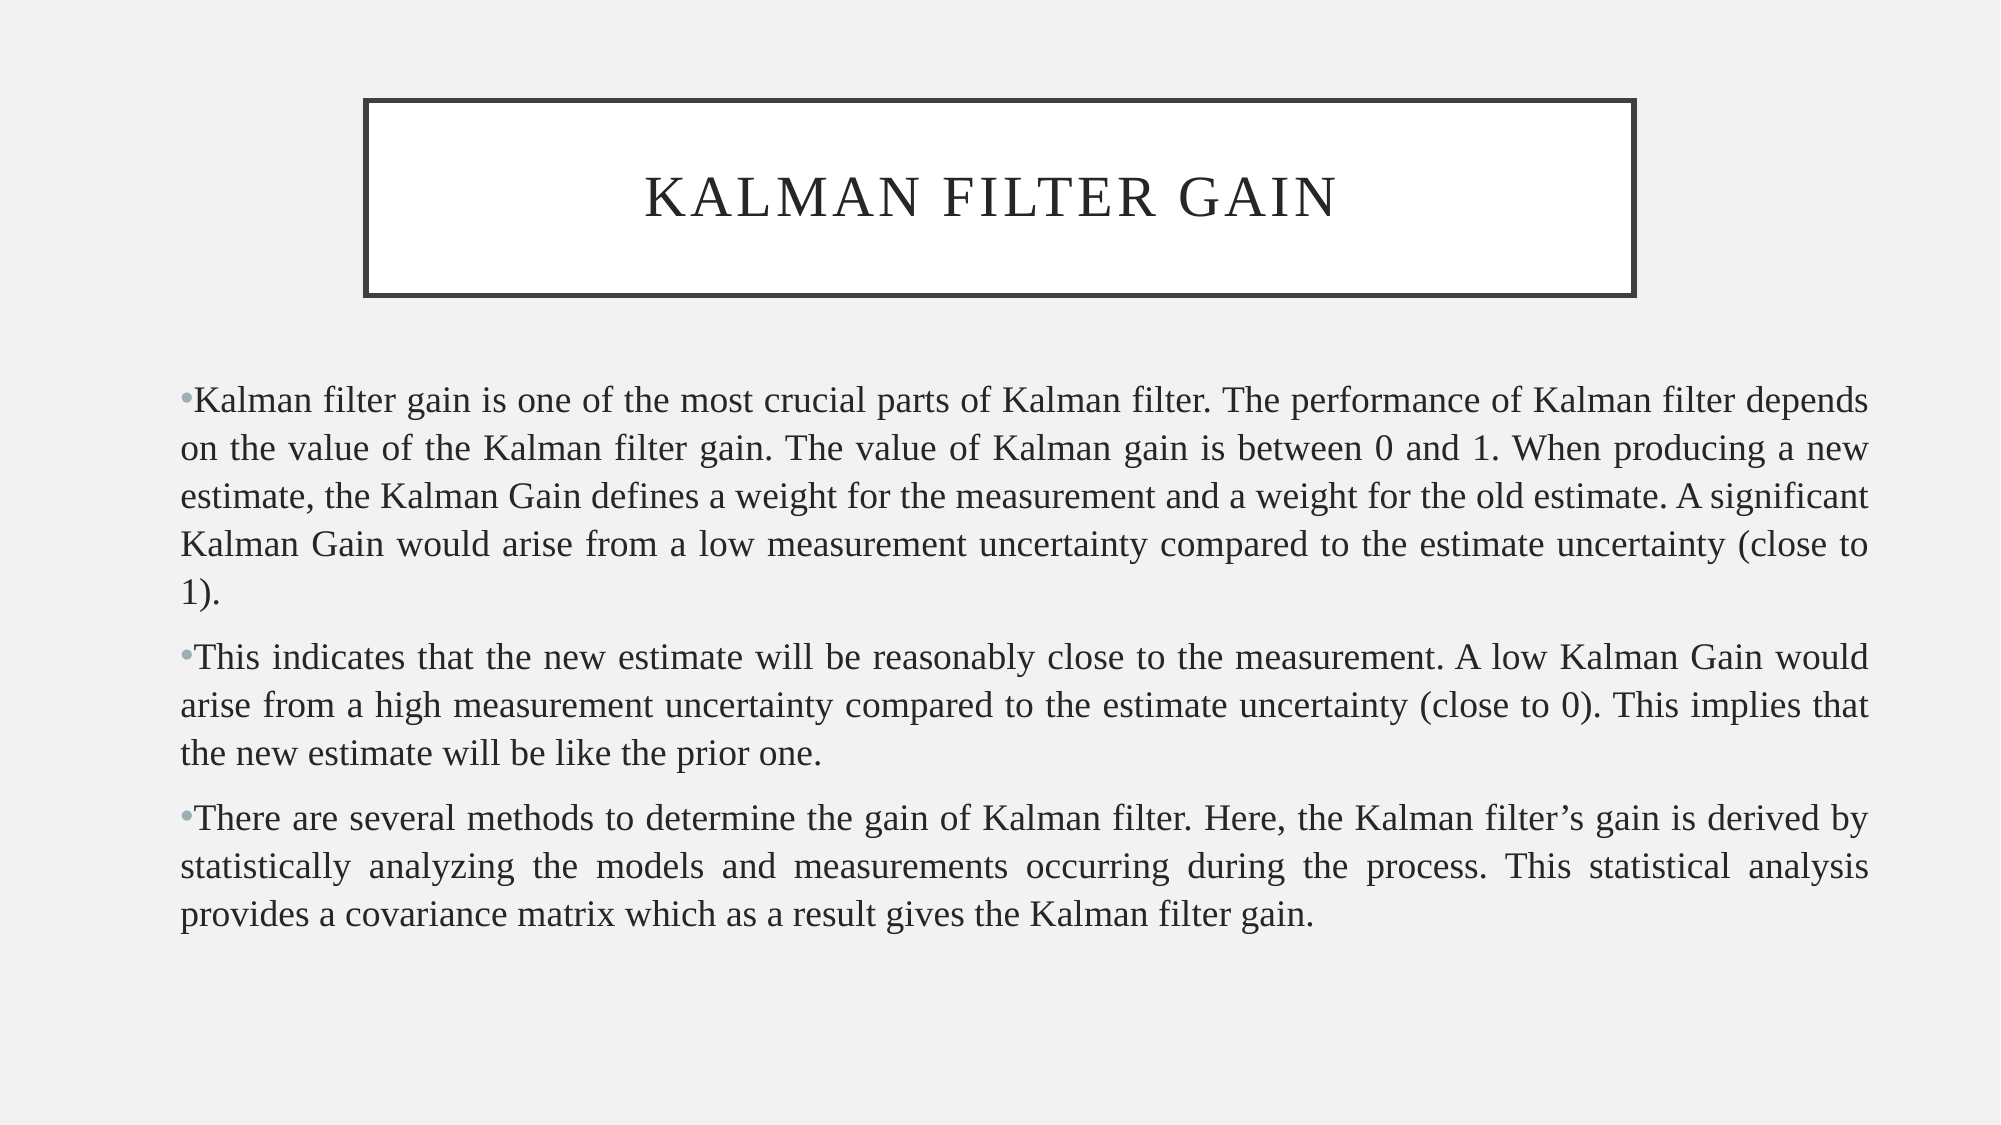

# Kalman Filter Gain
Kalman filter gain is one of the most crucial parts of Kalman filter. The performance of Kalman filter depends on the value of the Kalman filter gain. The value of Kalman gain is between 0 and 1. When producing a new estimate, the Kalman Gain defines a weight for the measurement and a weight for the old estimate. A significant Kalman Gain would arise from a low measurement uncertainty compared to the estimate uncertainty (close to 1).
This indicates that the new estimate will be reasonably close to the measurement. A low Kalman Gain would arise from a high measurement uncertainty compared to the estimate uncertainty (close to 0). This implies that the new estimate will be like the prior one.
There are several methods to determine the gain of Kalman filter. Here, the Kalman filter’s gain is derived by statistically analyzing the models and measurements occurring during the process. This statistical analysis provides a covariance matrix which as a result gives the Kalman filter gain.